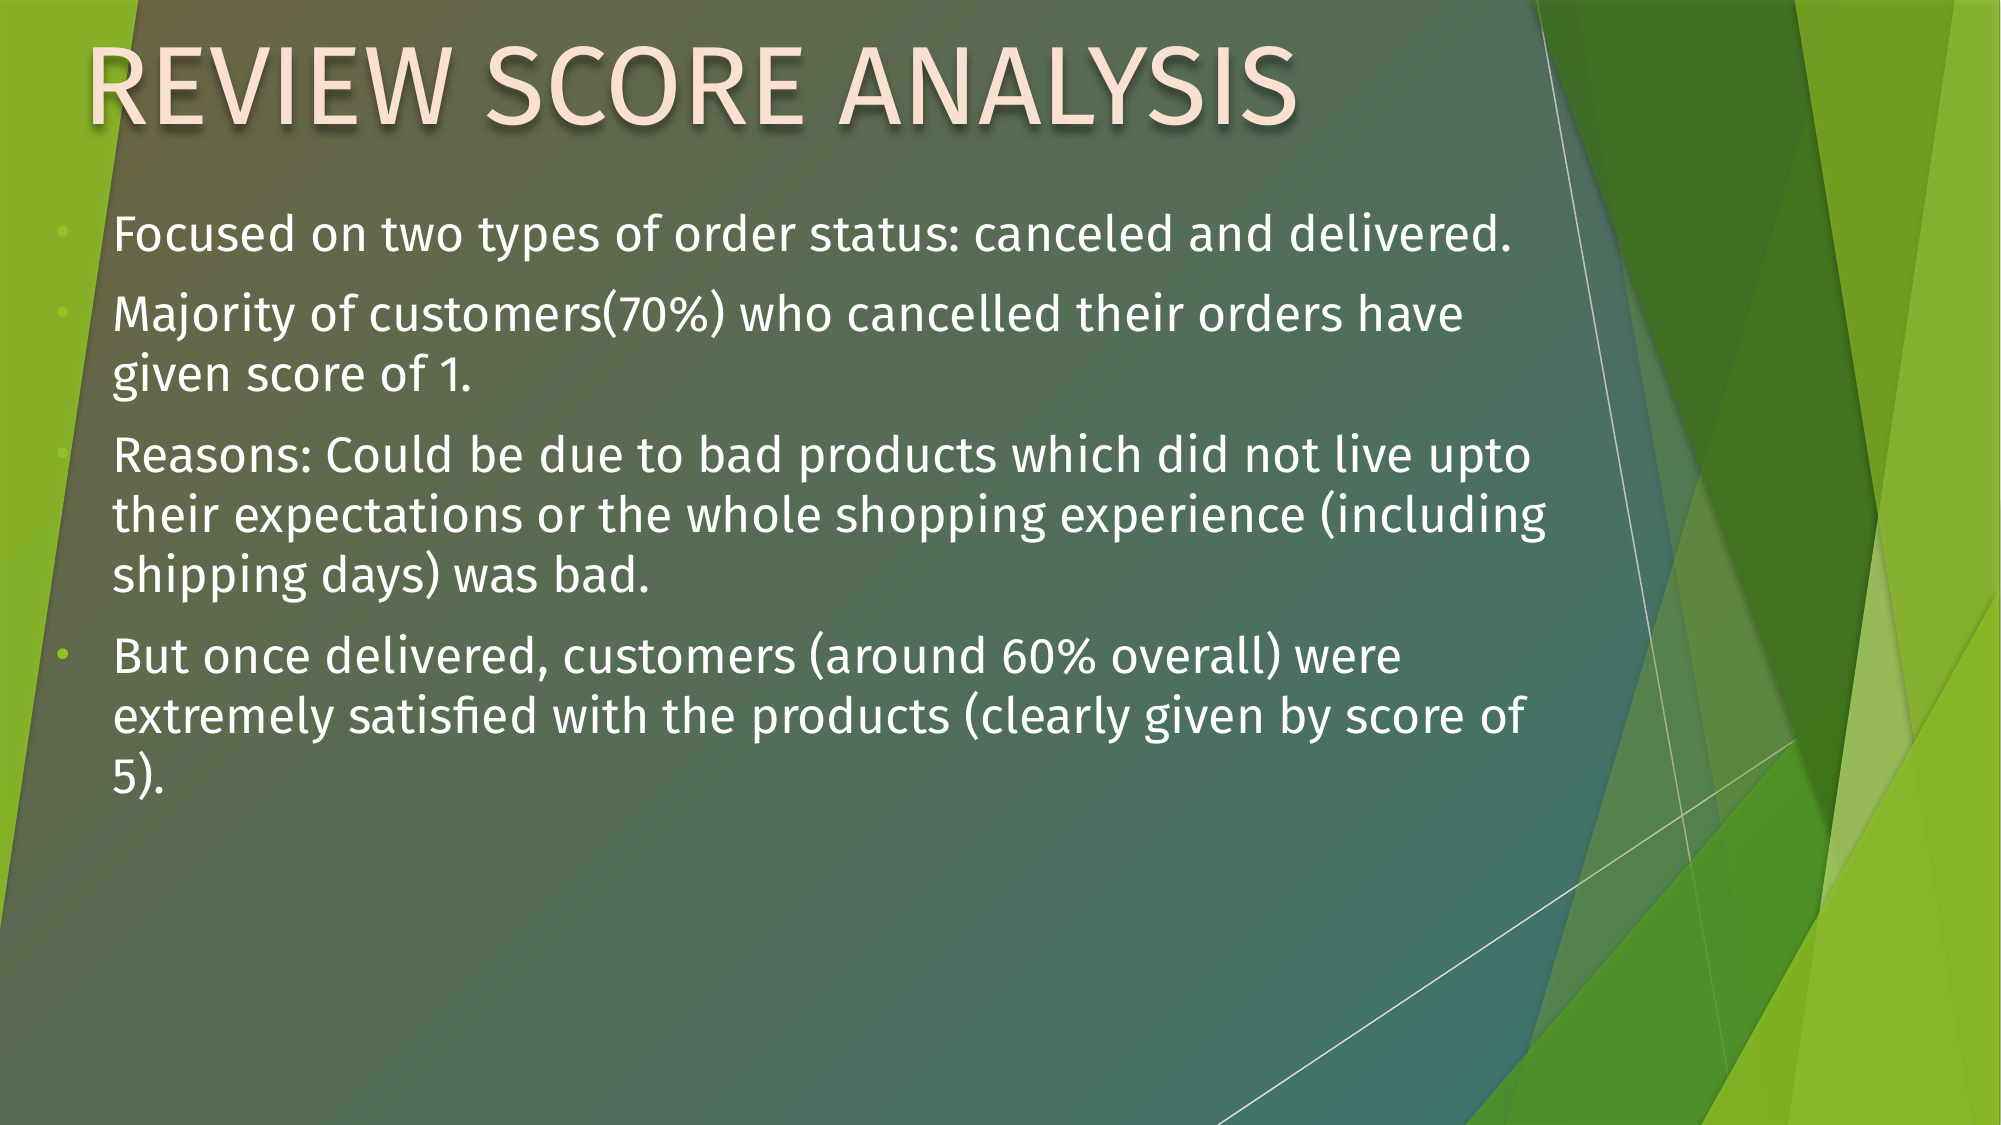

REVIEW SCORE ANALYSIS
Focused on two types of order status: canceled and delivered.
Majority of customers(70%) who cancelled their orders have given score of 1.
Reasons: Could be due to bad products which did not live upto their expectations or the whole shopping experience (including shipping days) was bad.
But once delivered, customers (around 60% overall) were extremely satisfied with the products (clearly given by score of 5).